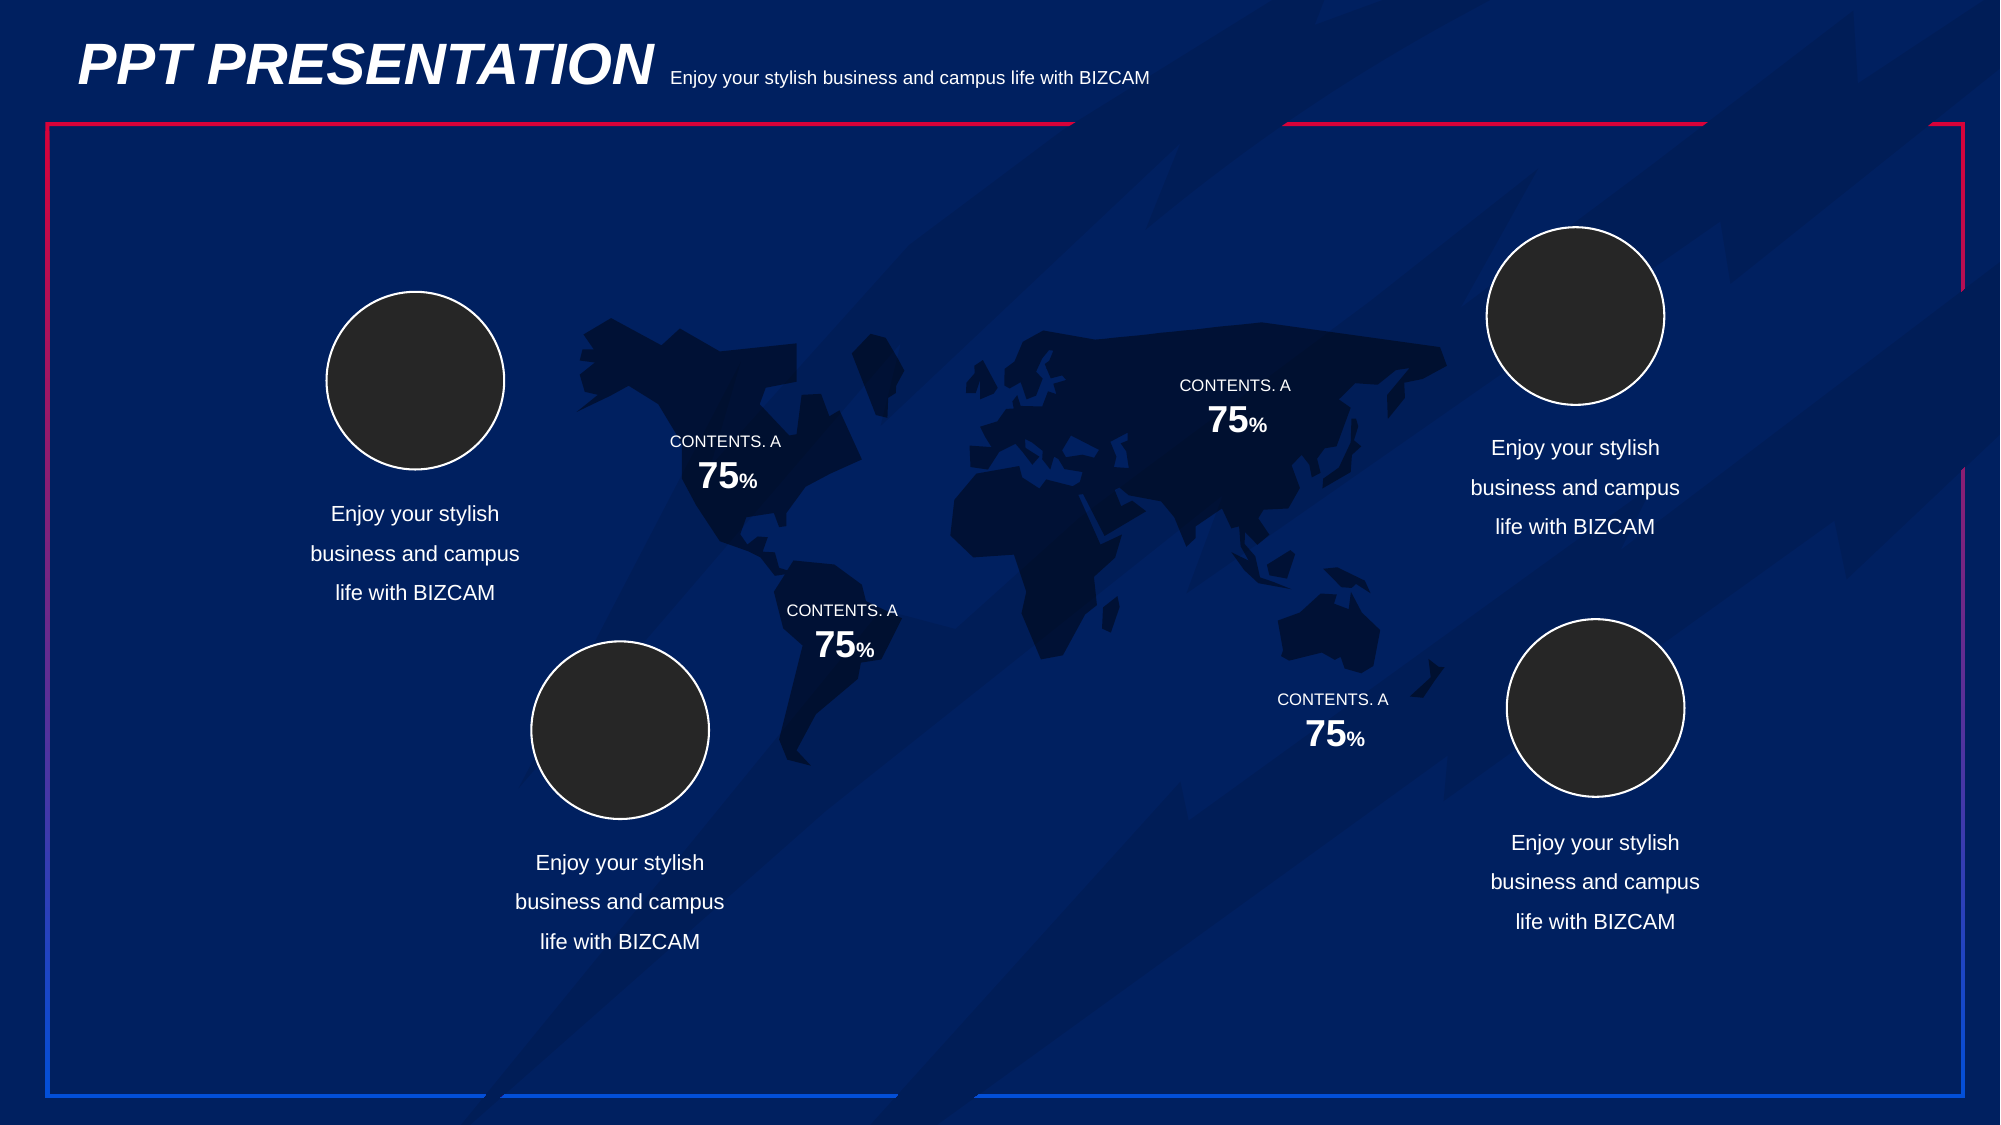

PPT PRESENTATION Enjoy your stylish business and campus life with BIZCAM

CONTENTS. A
75%
CONTENTS. A
75%
Enjoy your stylish business and campus life with BIZCAM
Enjoy your stylish business and campus life with BIZCAM
CONTENTS. A
75%

CONTENTS. A
75%
Enjoy your stylish business and campus life with BIZCAM
Enjoy your stylish business and campus life with BIZCAM